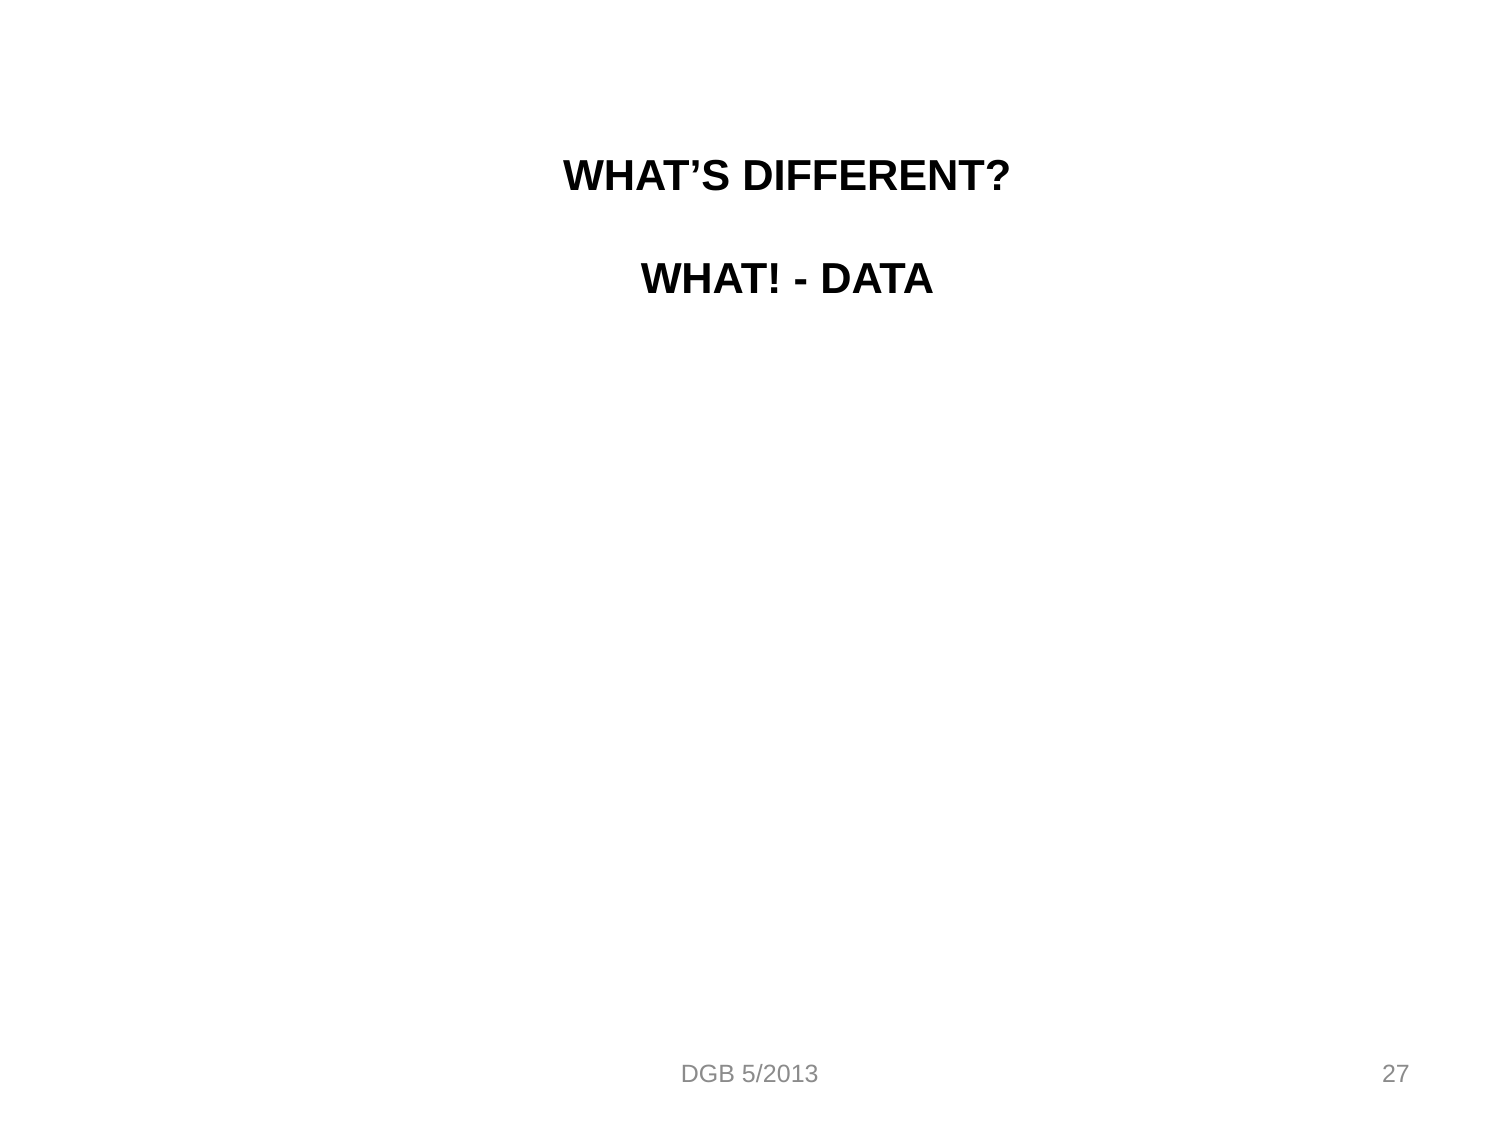

# What’s Different? What! - Data
DGB 5/2013
27